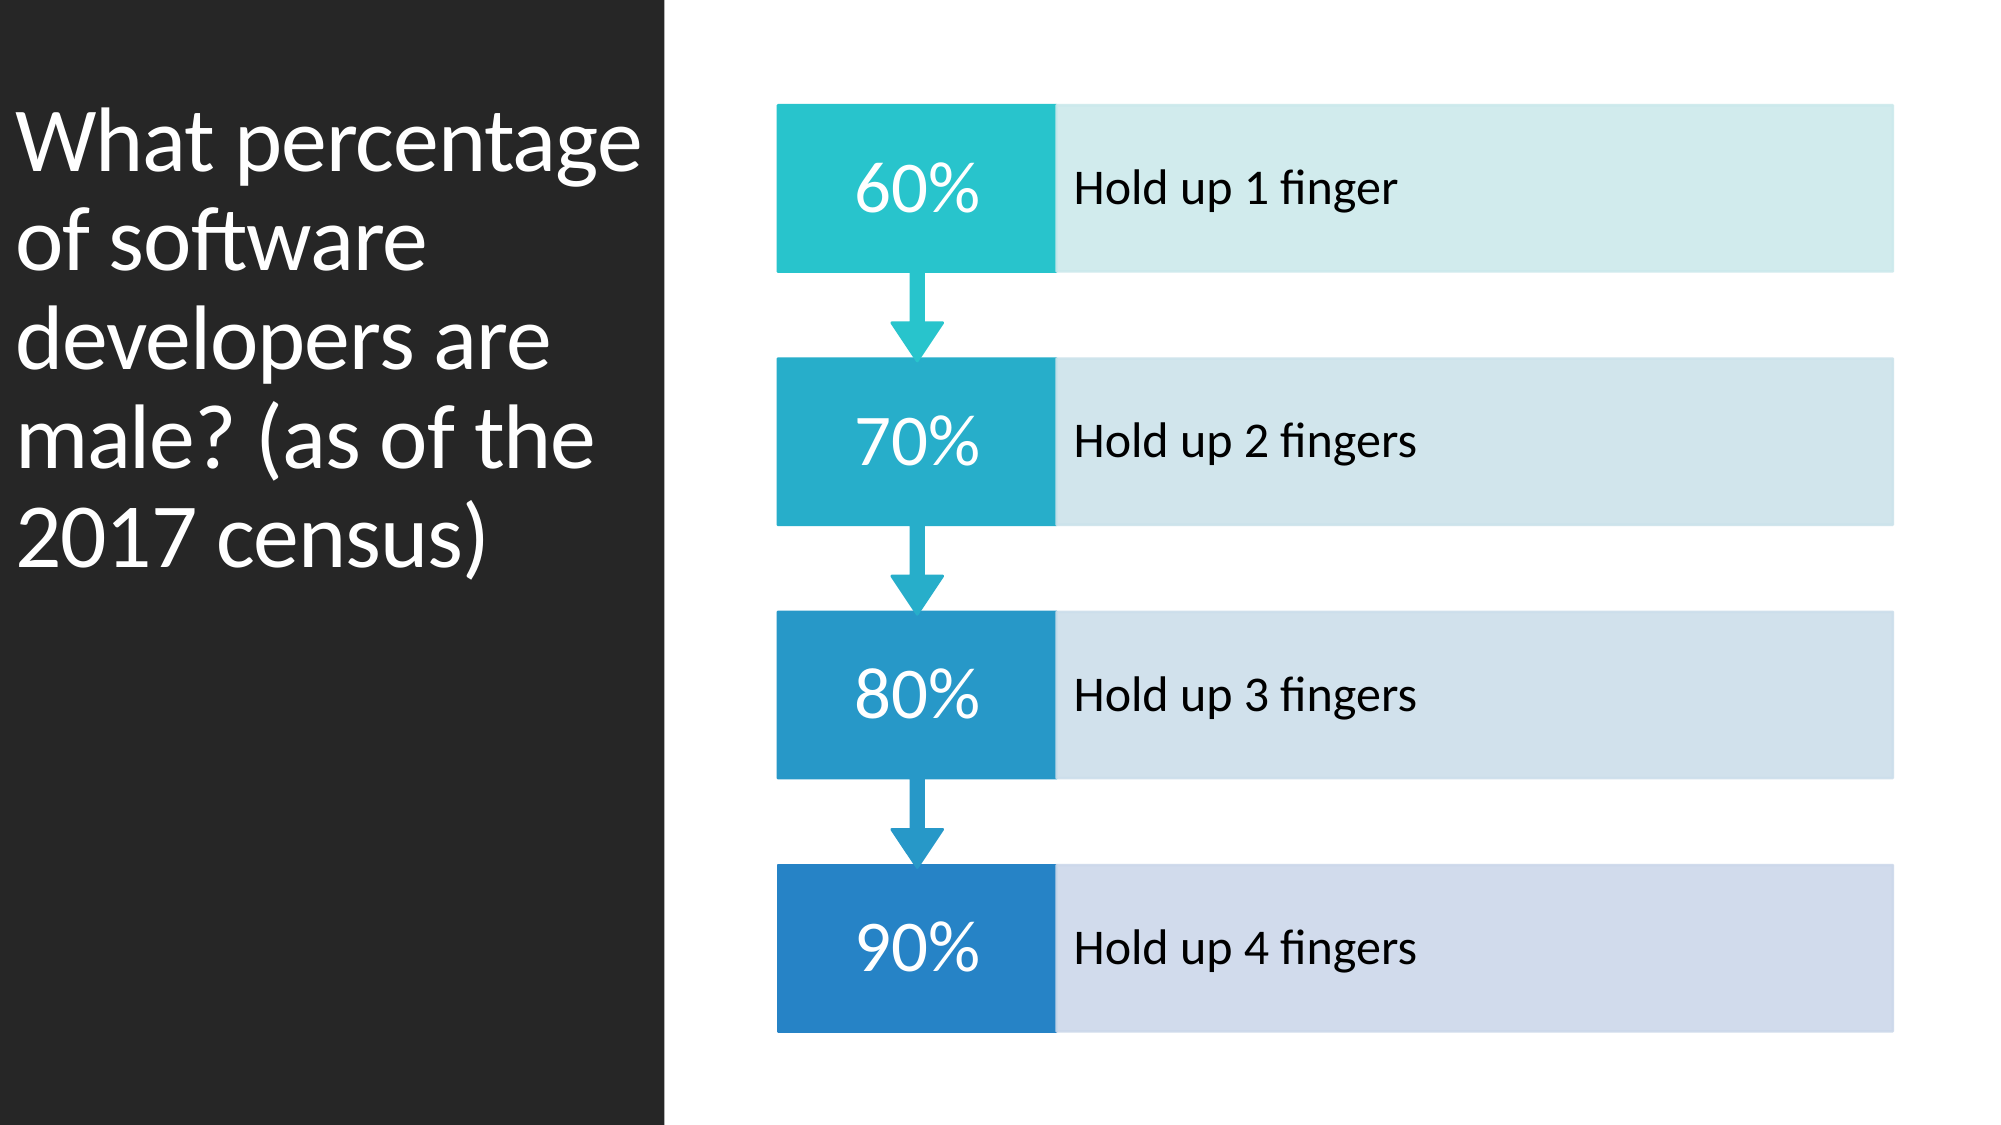

# What percentage of software developers are male? (as of the 2017 census)
90%
Hold up 4 fingers
80%
Hold up 3 fingers
70%
Hold up 2 fingers
60%
Hold up 1 finger